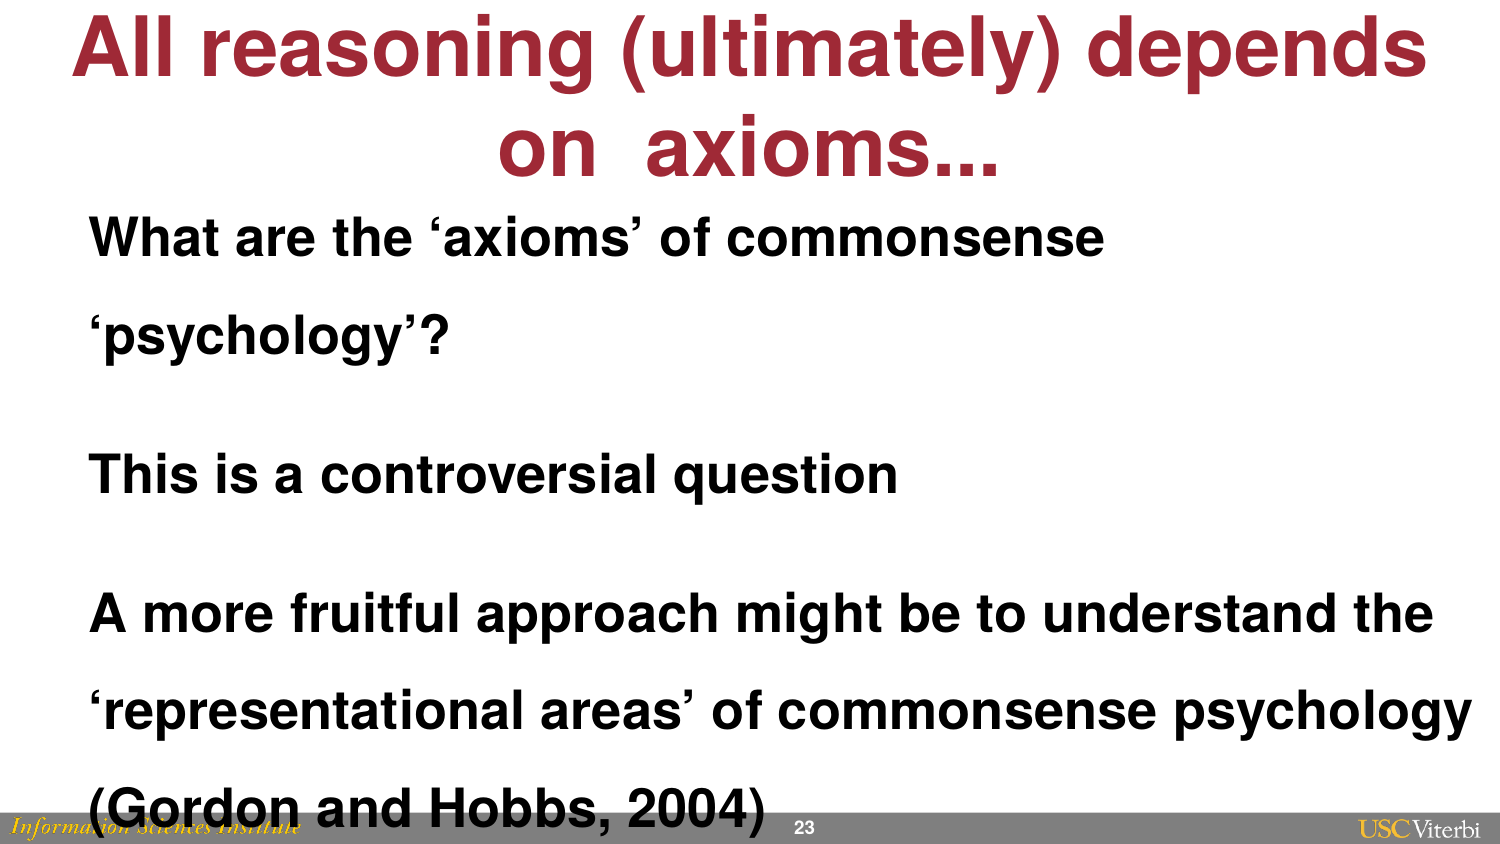

# All reasoning (ultimately) depends on  axioms...
What are the ‘axioms’ of commonsense ‘psychology’?
This is a controversial question
A more fruitful approach might be to understand the ‘representational areas’ of commonsense psychology (Gordon and Hobbs, 2004)

23